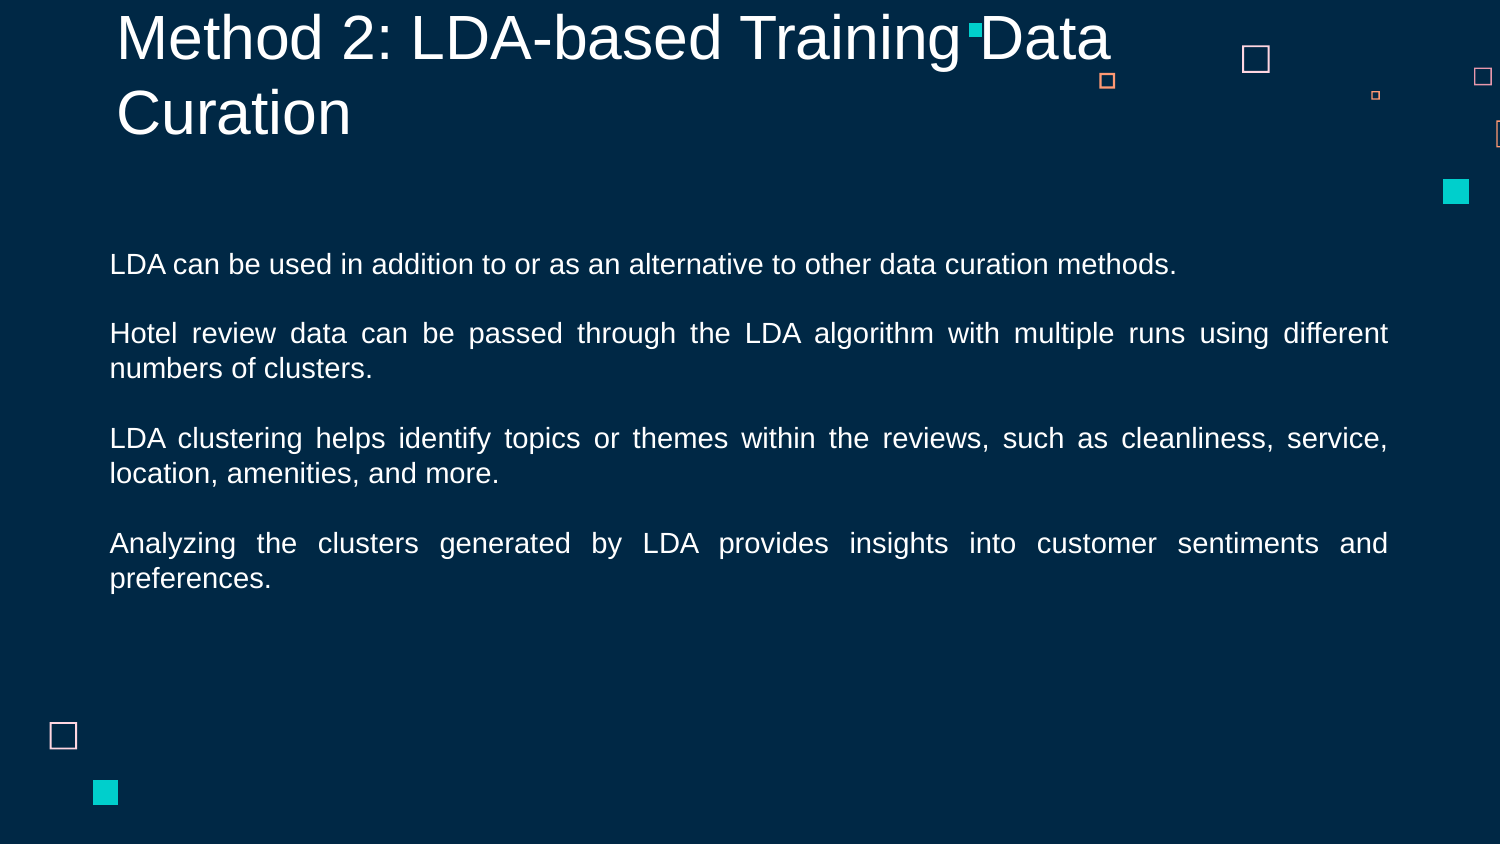

# Method 2: LDA-based Training Data Curation
LDA can be used in addition to or as an alternative to other data curation methods.

Hotel review data can be passed through the LDA algorithm with multiple runs using different numbers of clusters.

LDA clustering helps identify topics or themes within the reviews, such as cleanliness, service, location, amenities, and more.

Analyzing the clusters generated by LDA provides insights into customer sentiments and preferences.